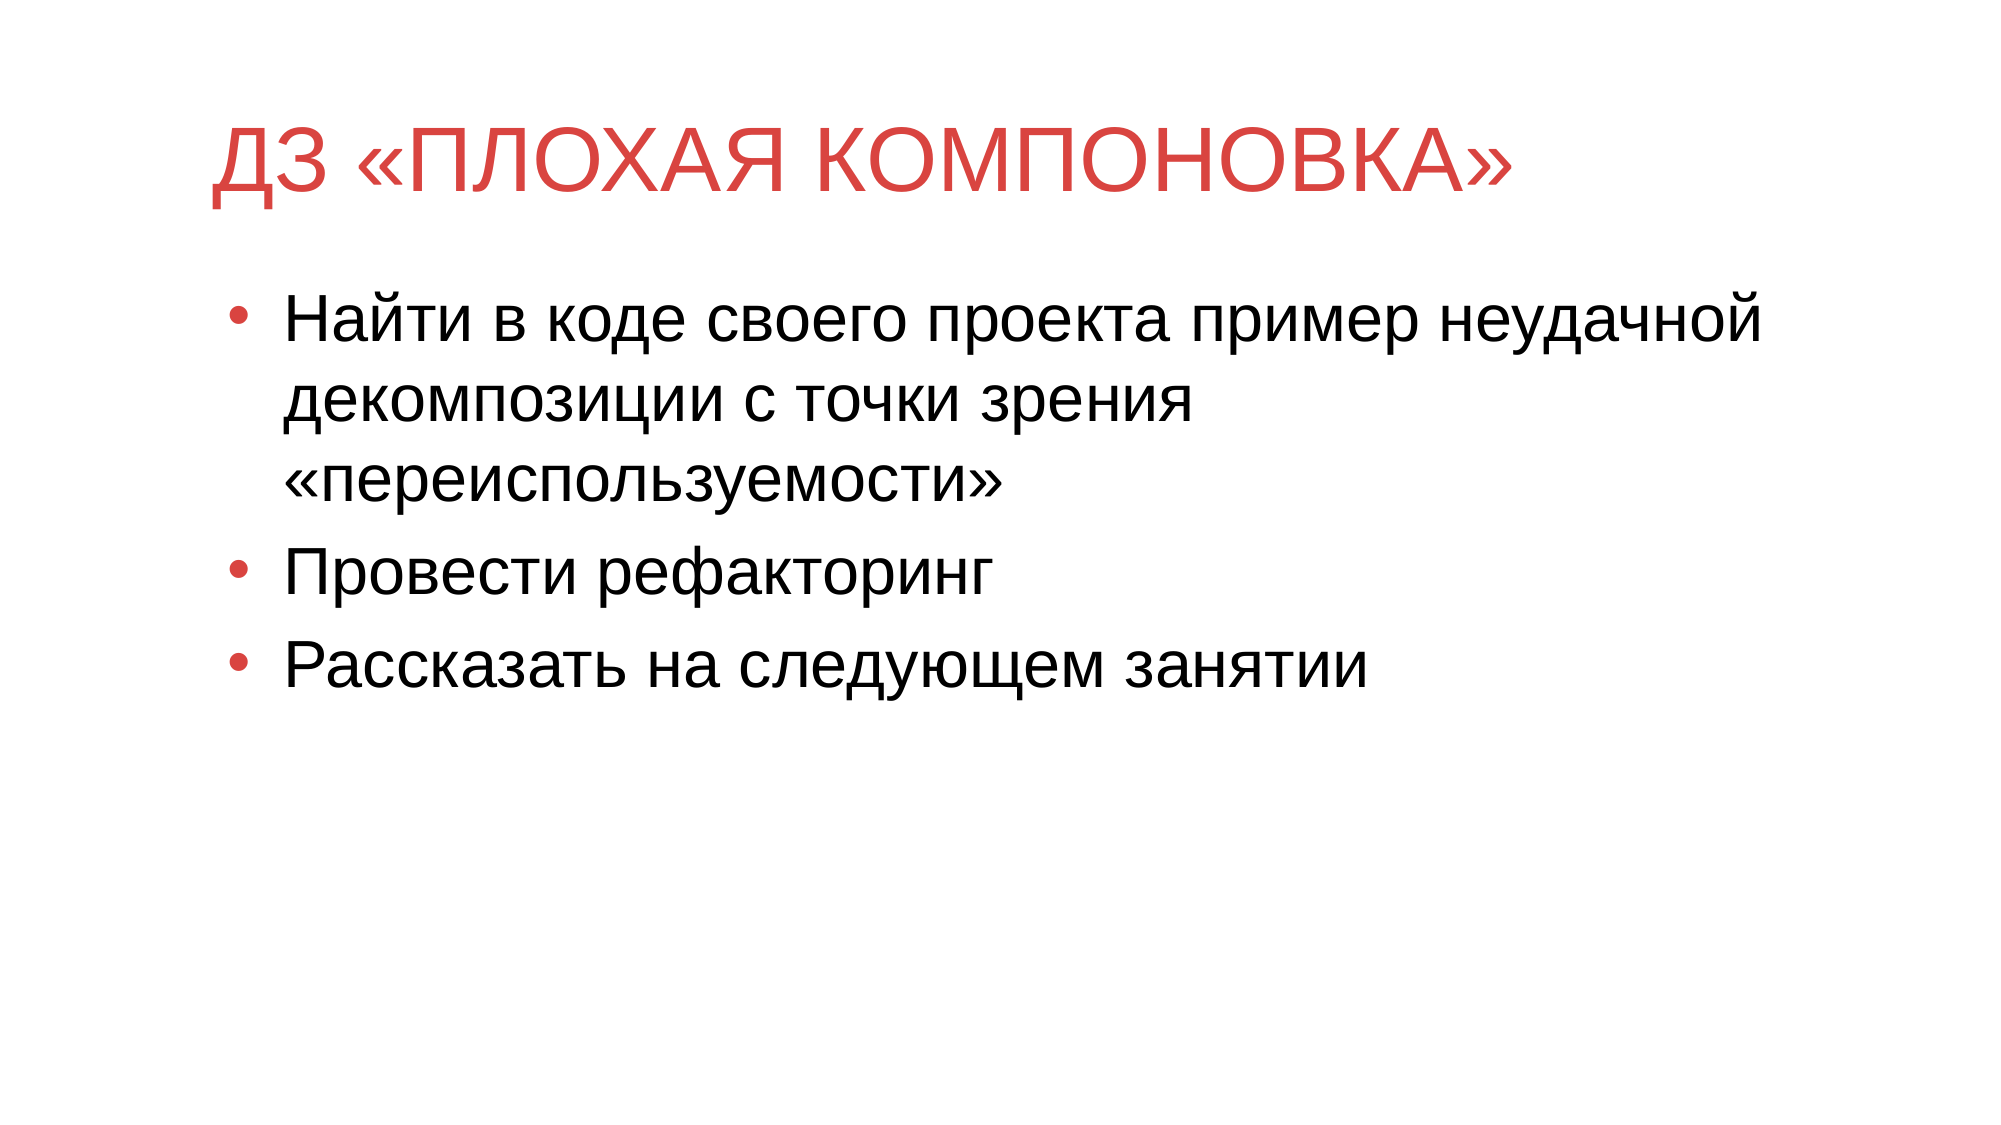

# ДЗ «Плохая компоновка»
Найти в коде своего проекта пример неудачной декомпозиции с точки зрения «переиспользуемости»
Провести рефакторинг
Рассказать на следующем занятии